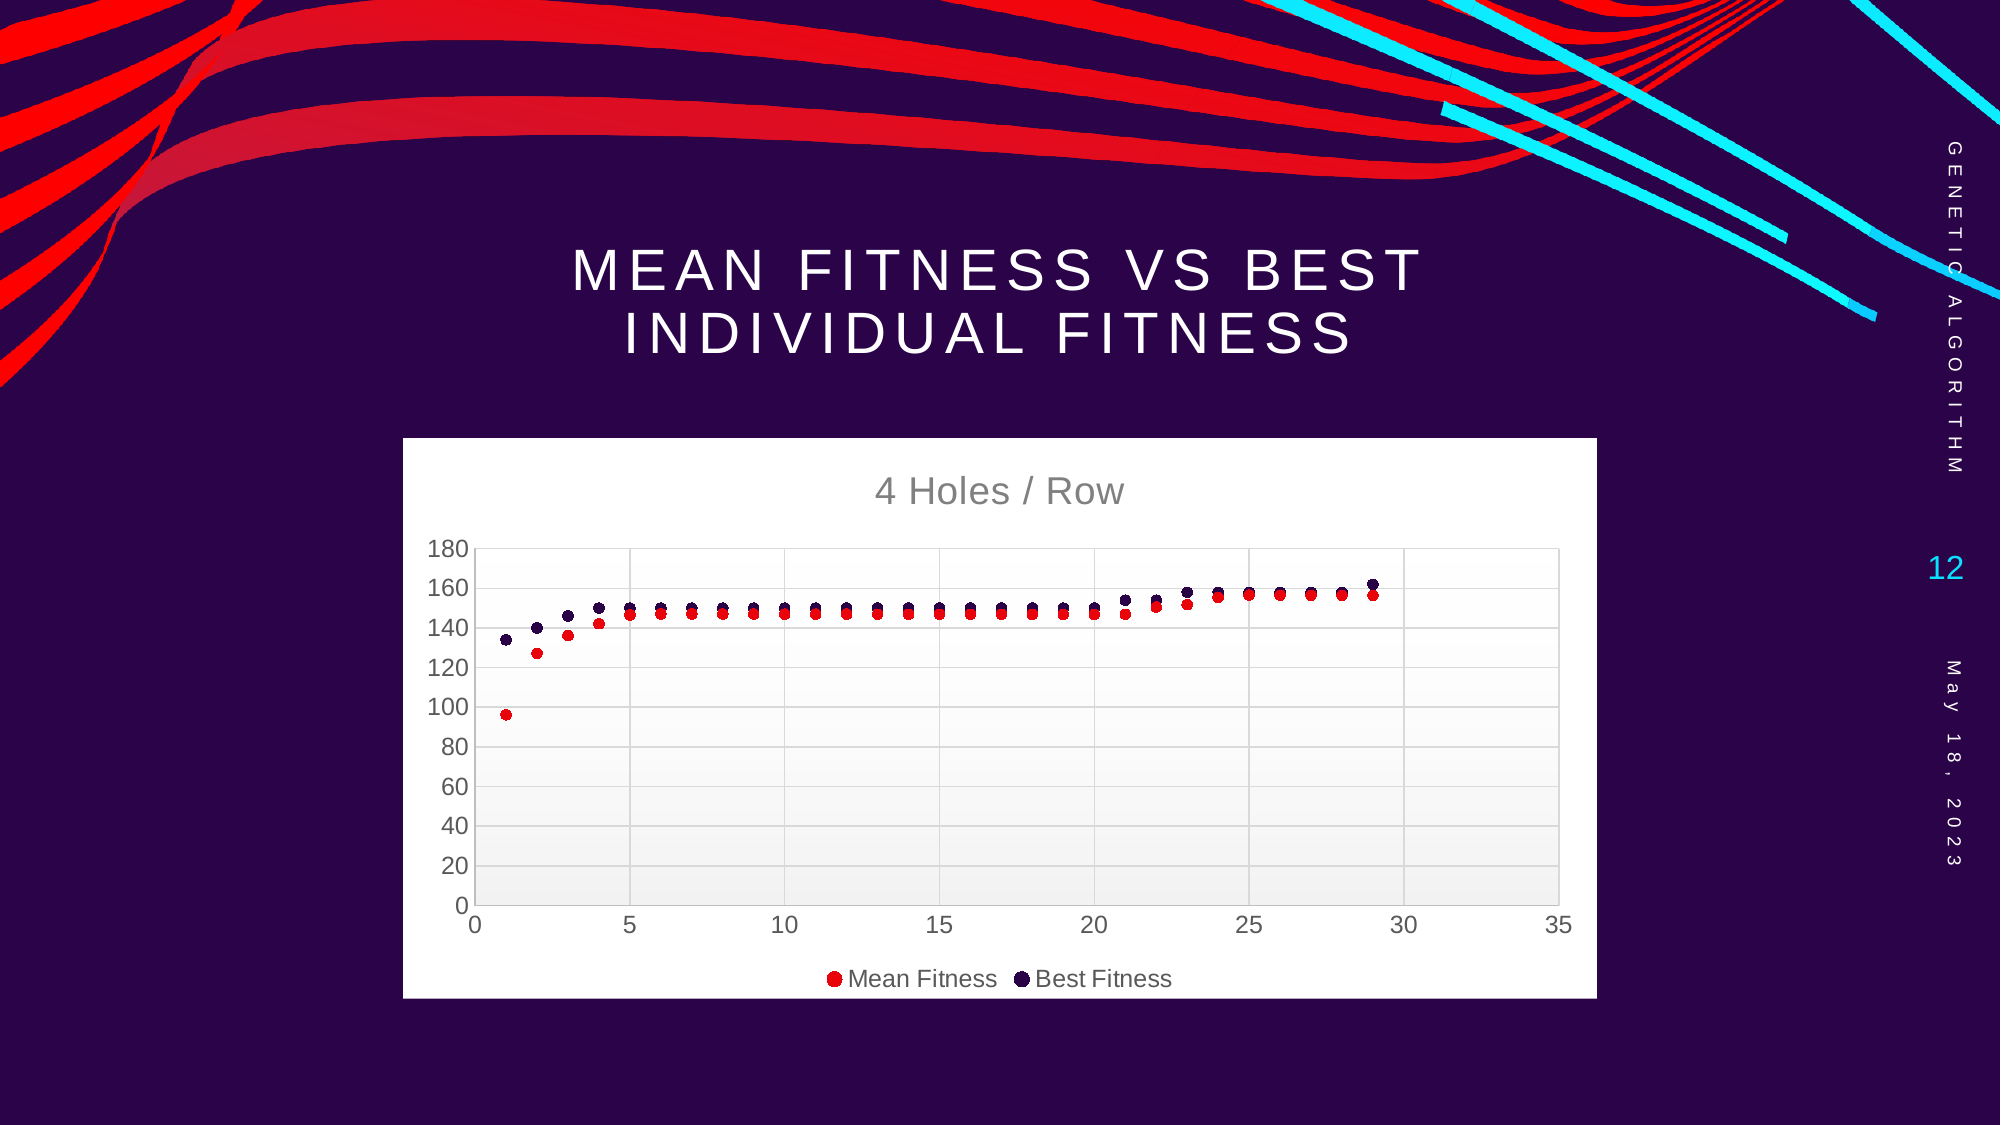

Genetic algorithm
# Mean Fitness vs best individual fitness

### Chart: 4 Holes / Row

| Category | Mean Fitness | Best Fitness |
|---|---|---|
12
May 18, 2023